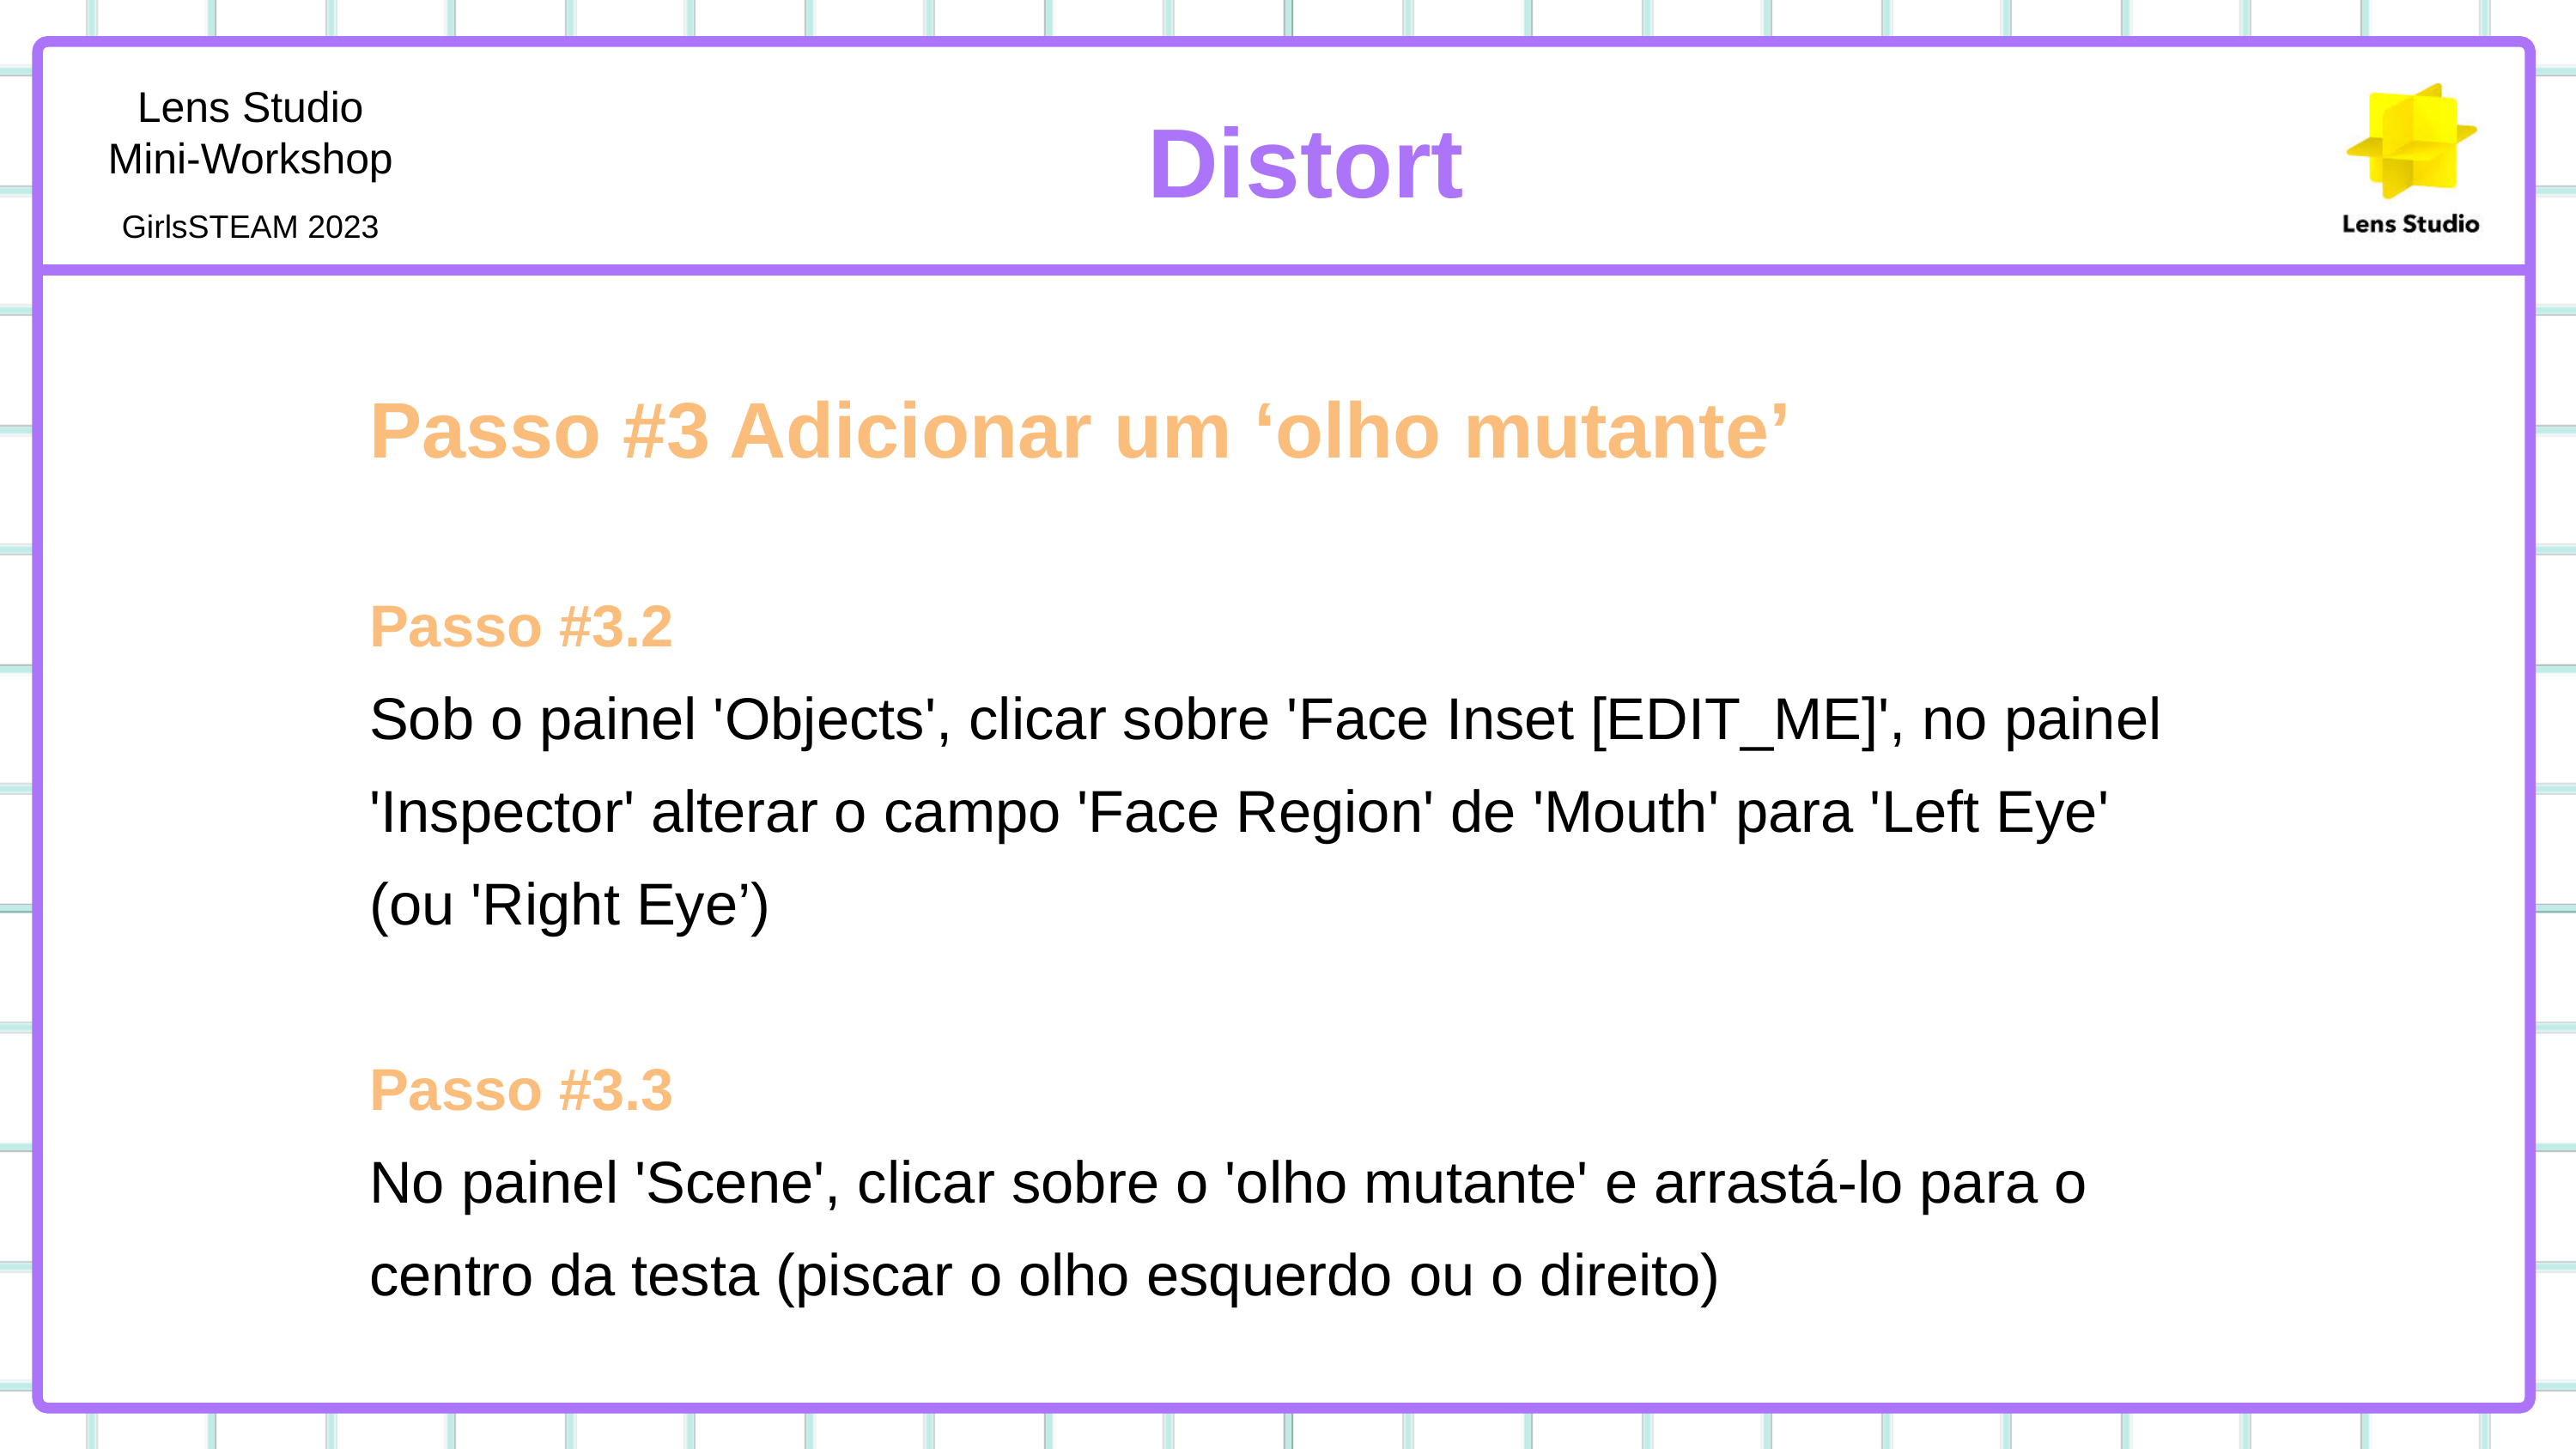

Distort
Passo #3 Adicionar um ‘olho mutante’
Passo #3.2
Sob o painel 'Objects', clicar sobre 'Face Inset [EDIT_ME]', no painel 'Inspector' alterar o campo 'Face Region' de 'Mouth' para 'Left Eye' (ou 'Right Eye’)

Passo #3.3
No painel 'Scene', clicar sobre o 'olho mutante' e arrastá-lo para o centro da testa (piscar o olho esquerdo ou o direito)